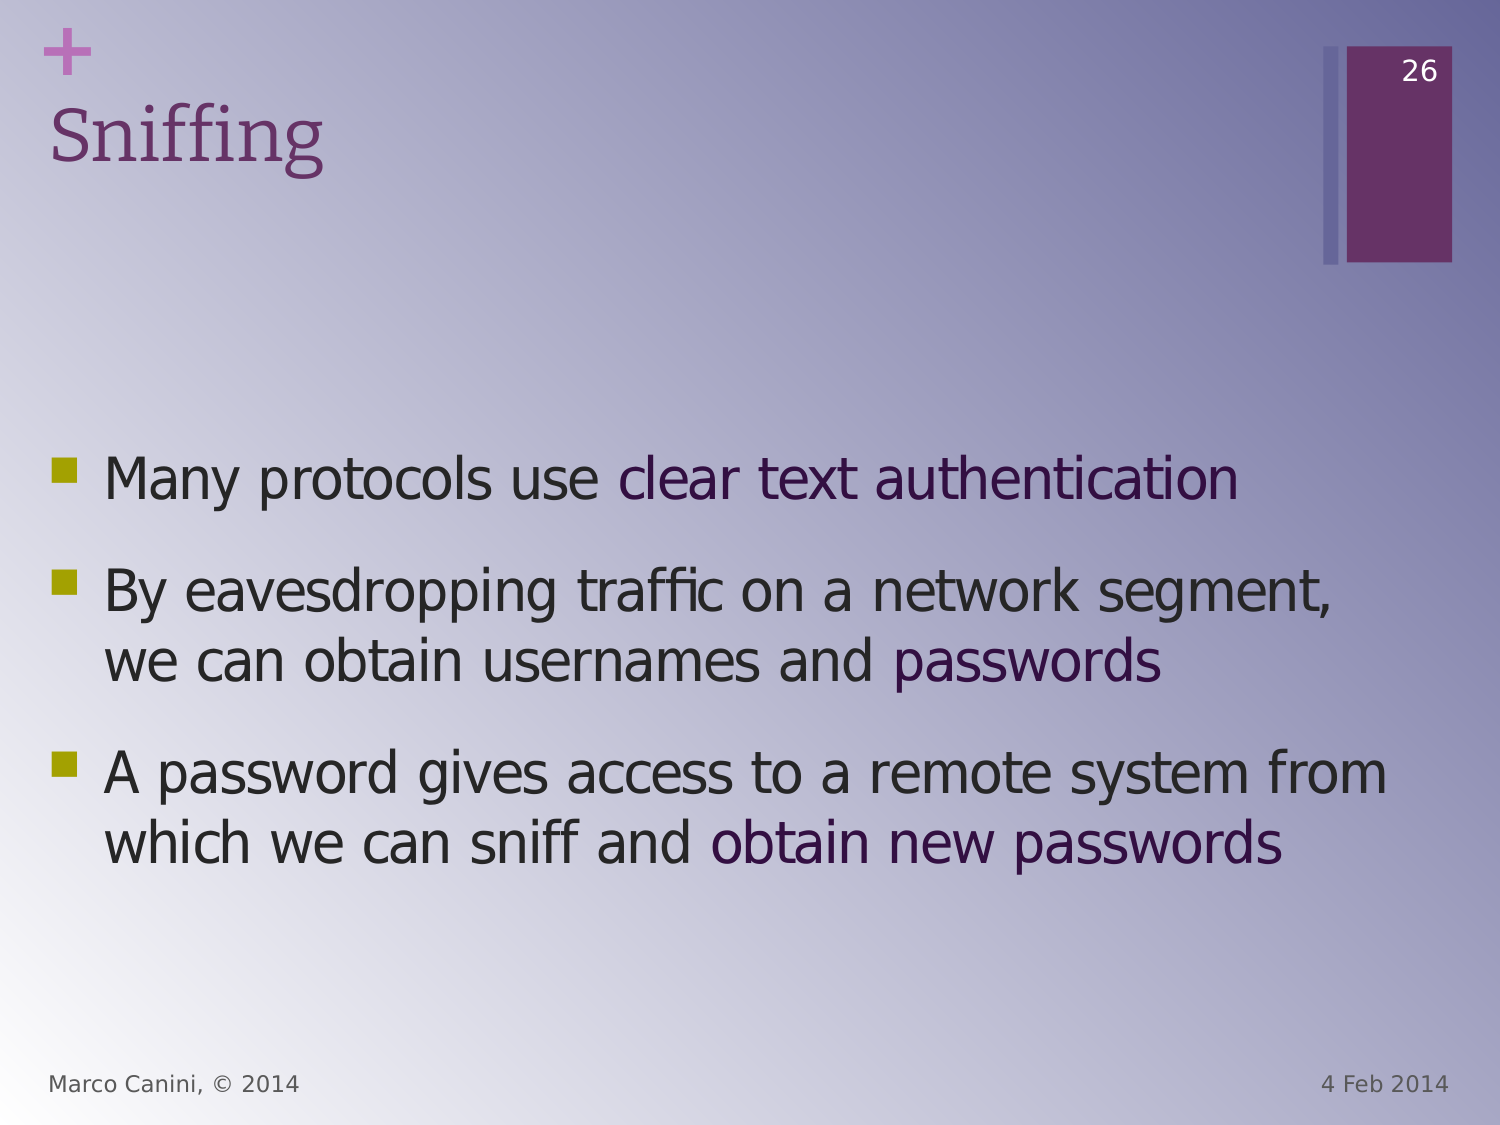

26
# Sniffing
Many protocols use clear text authentication
By eavesdropping traffic on a network segment,
we can obtain usernames and passwords
A password gives access to a remote system from which we can sniff and obtain new passwords
Marco Canini, © 2014
4 Feb 2014